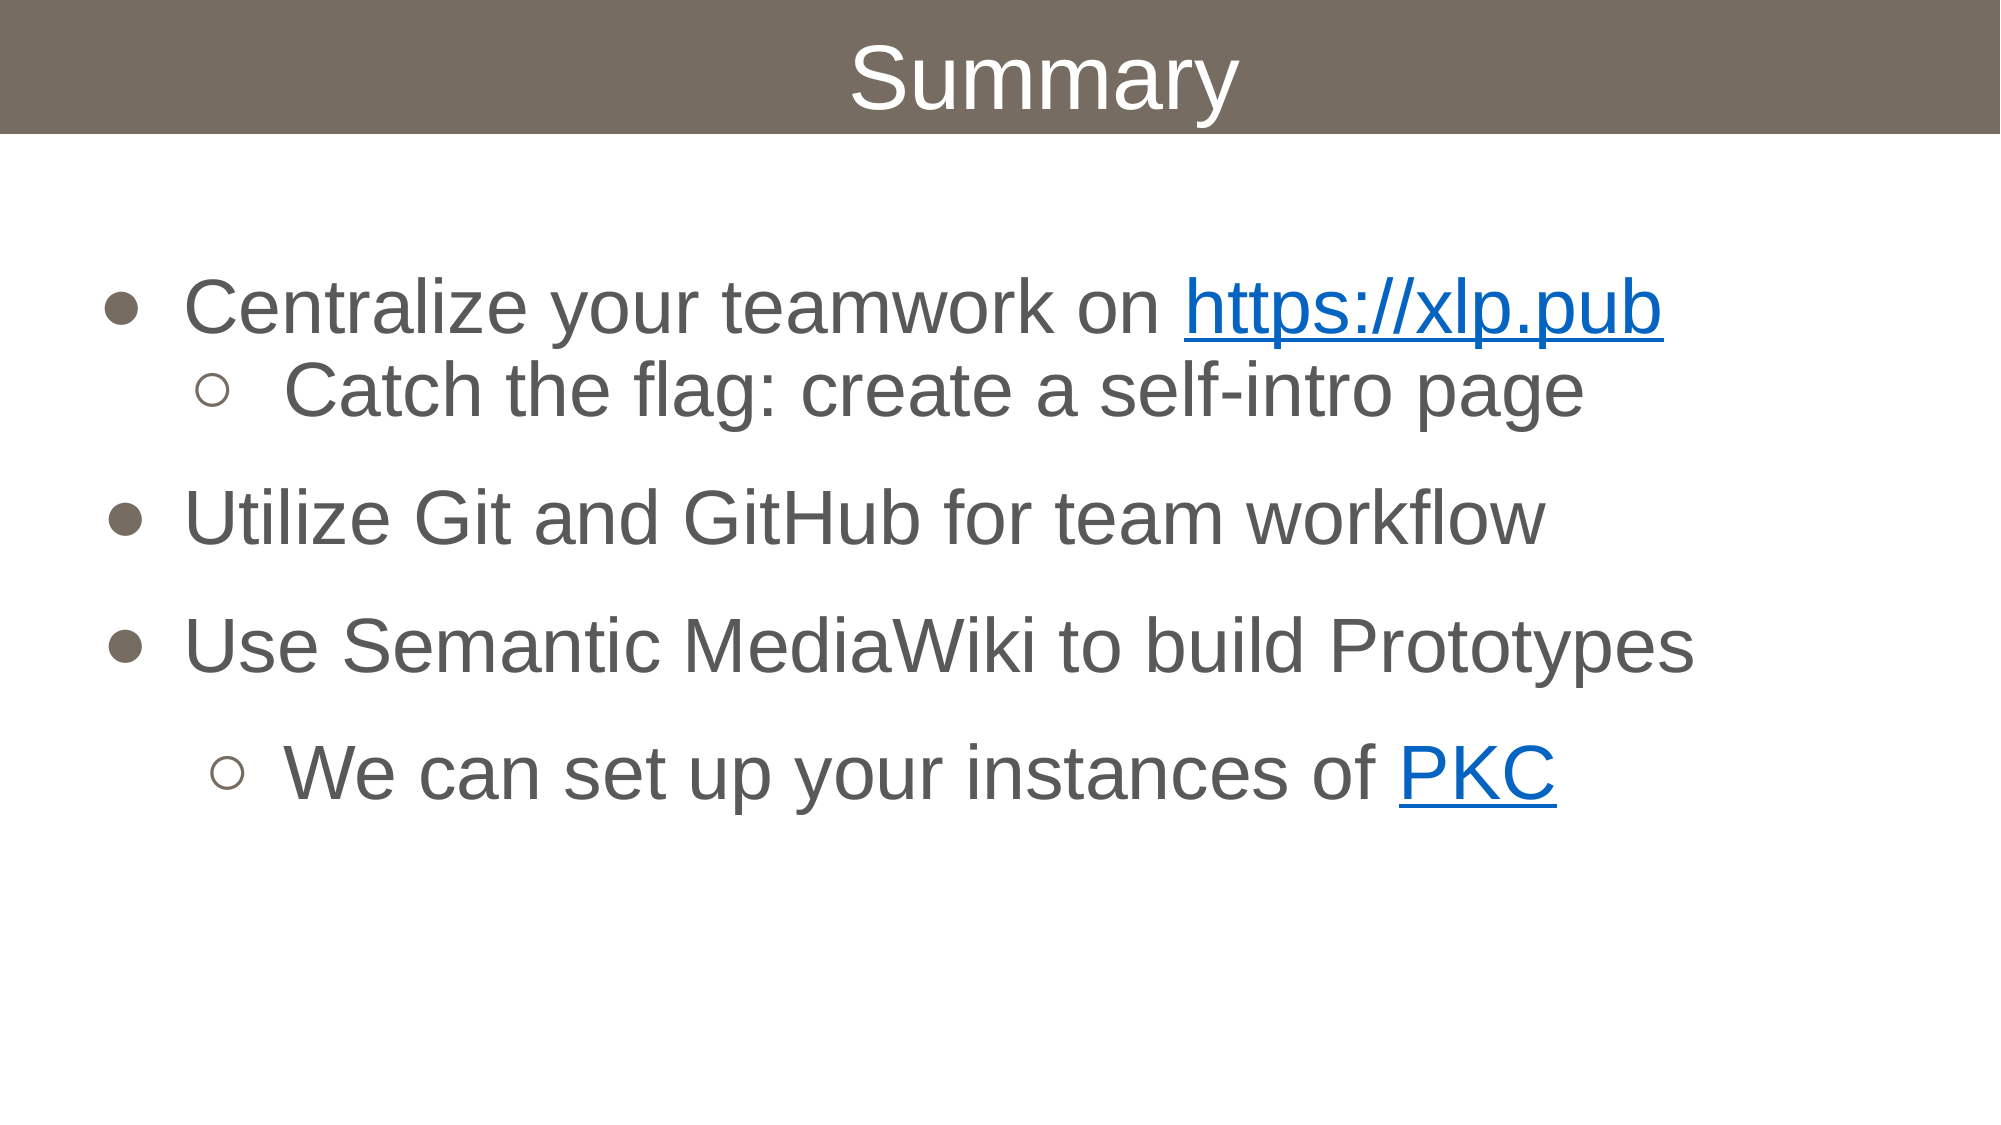

# Summary
Centralize your teamwork on https://xlp.pub
Catch the flag: create a self-intro page
Utilize Git and GitHub for team workflow
Use Semantic MediaWiki to build Prototypes
We can set up your instances of PKC